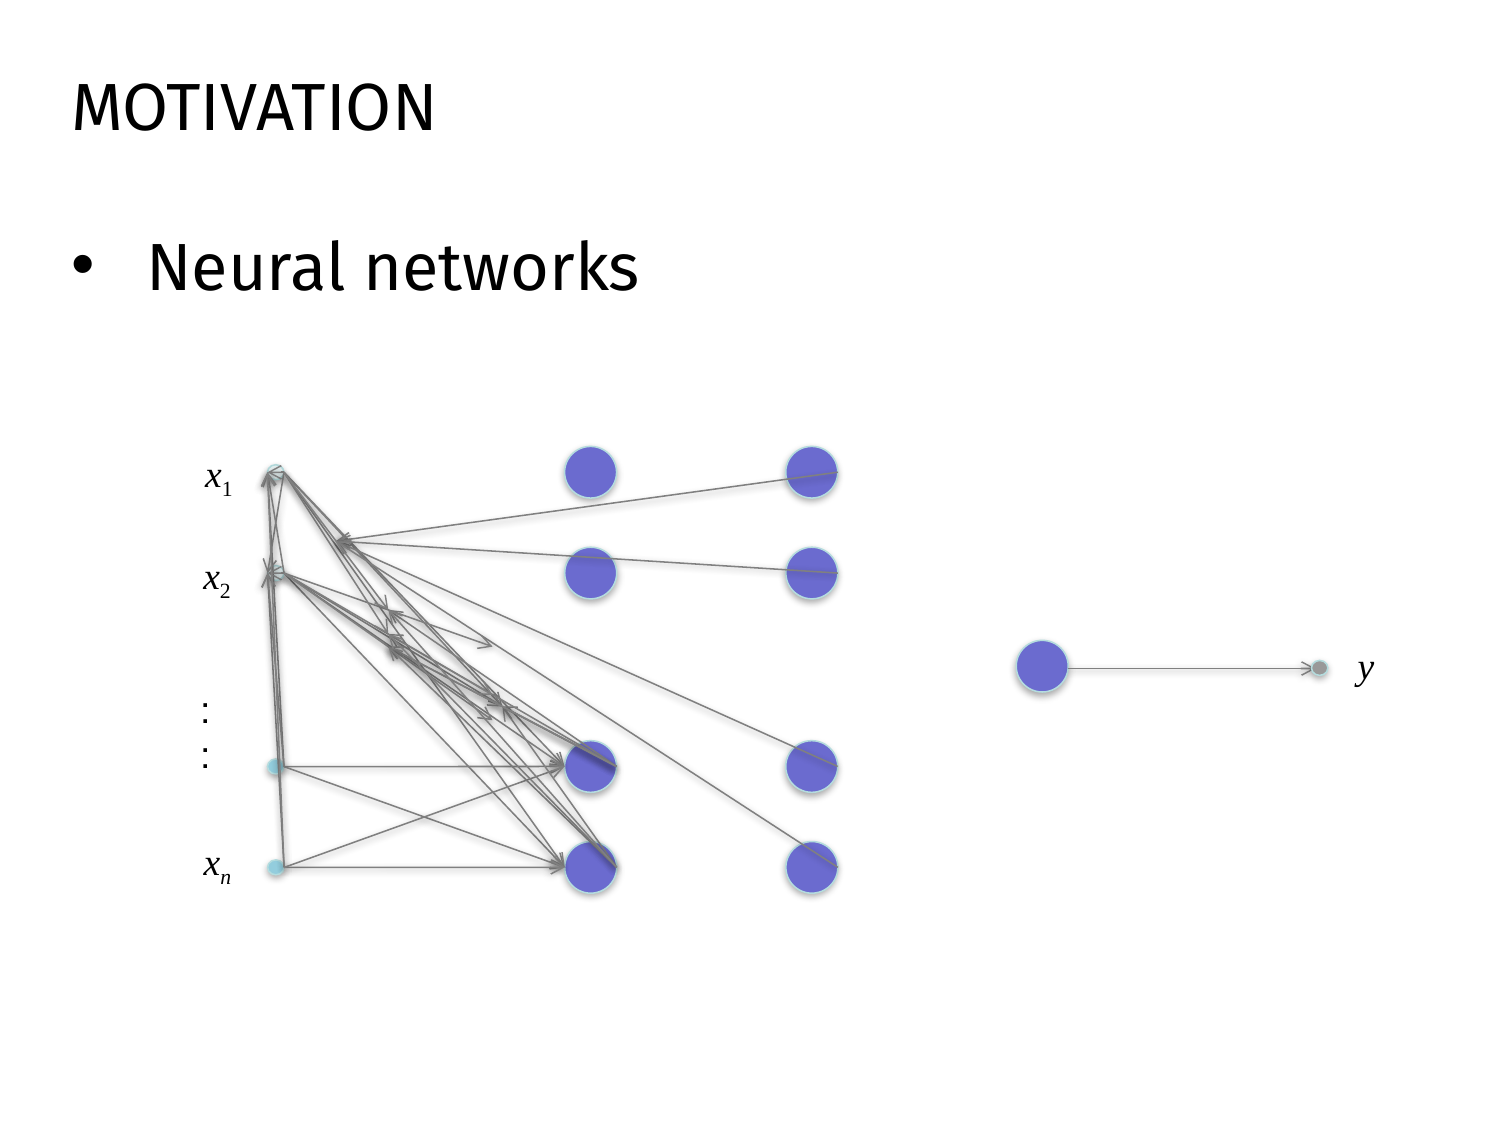

MOTIVATION

Neural networks
x1

x2

y

:
:

xn